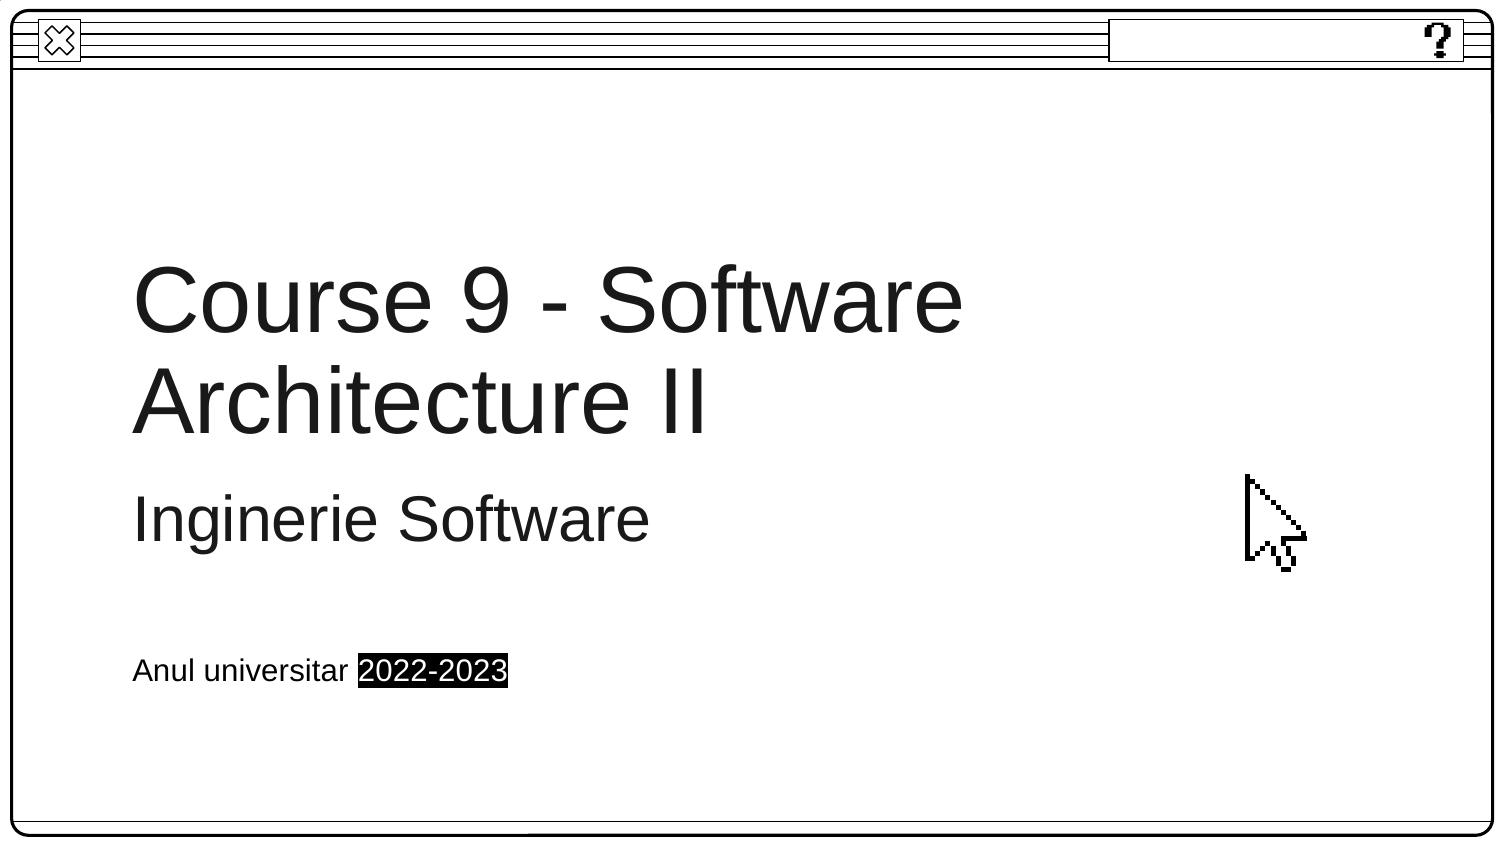

# Course 9 - Software Architecture II
Inginerie Software

Anul universitar 2022-2023